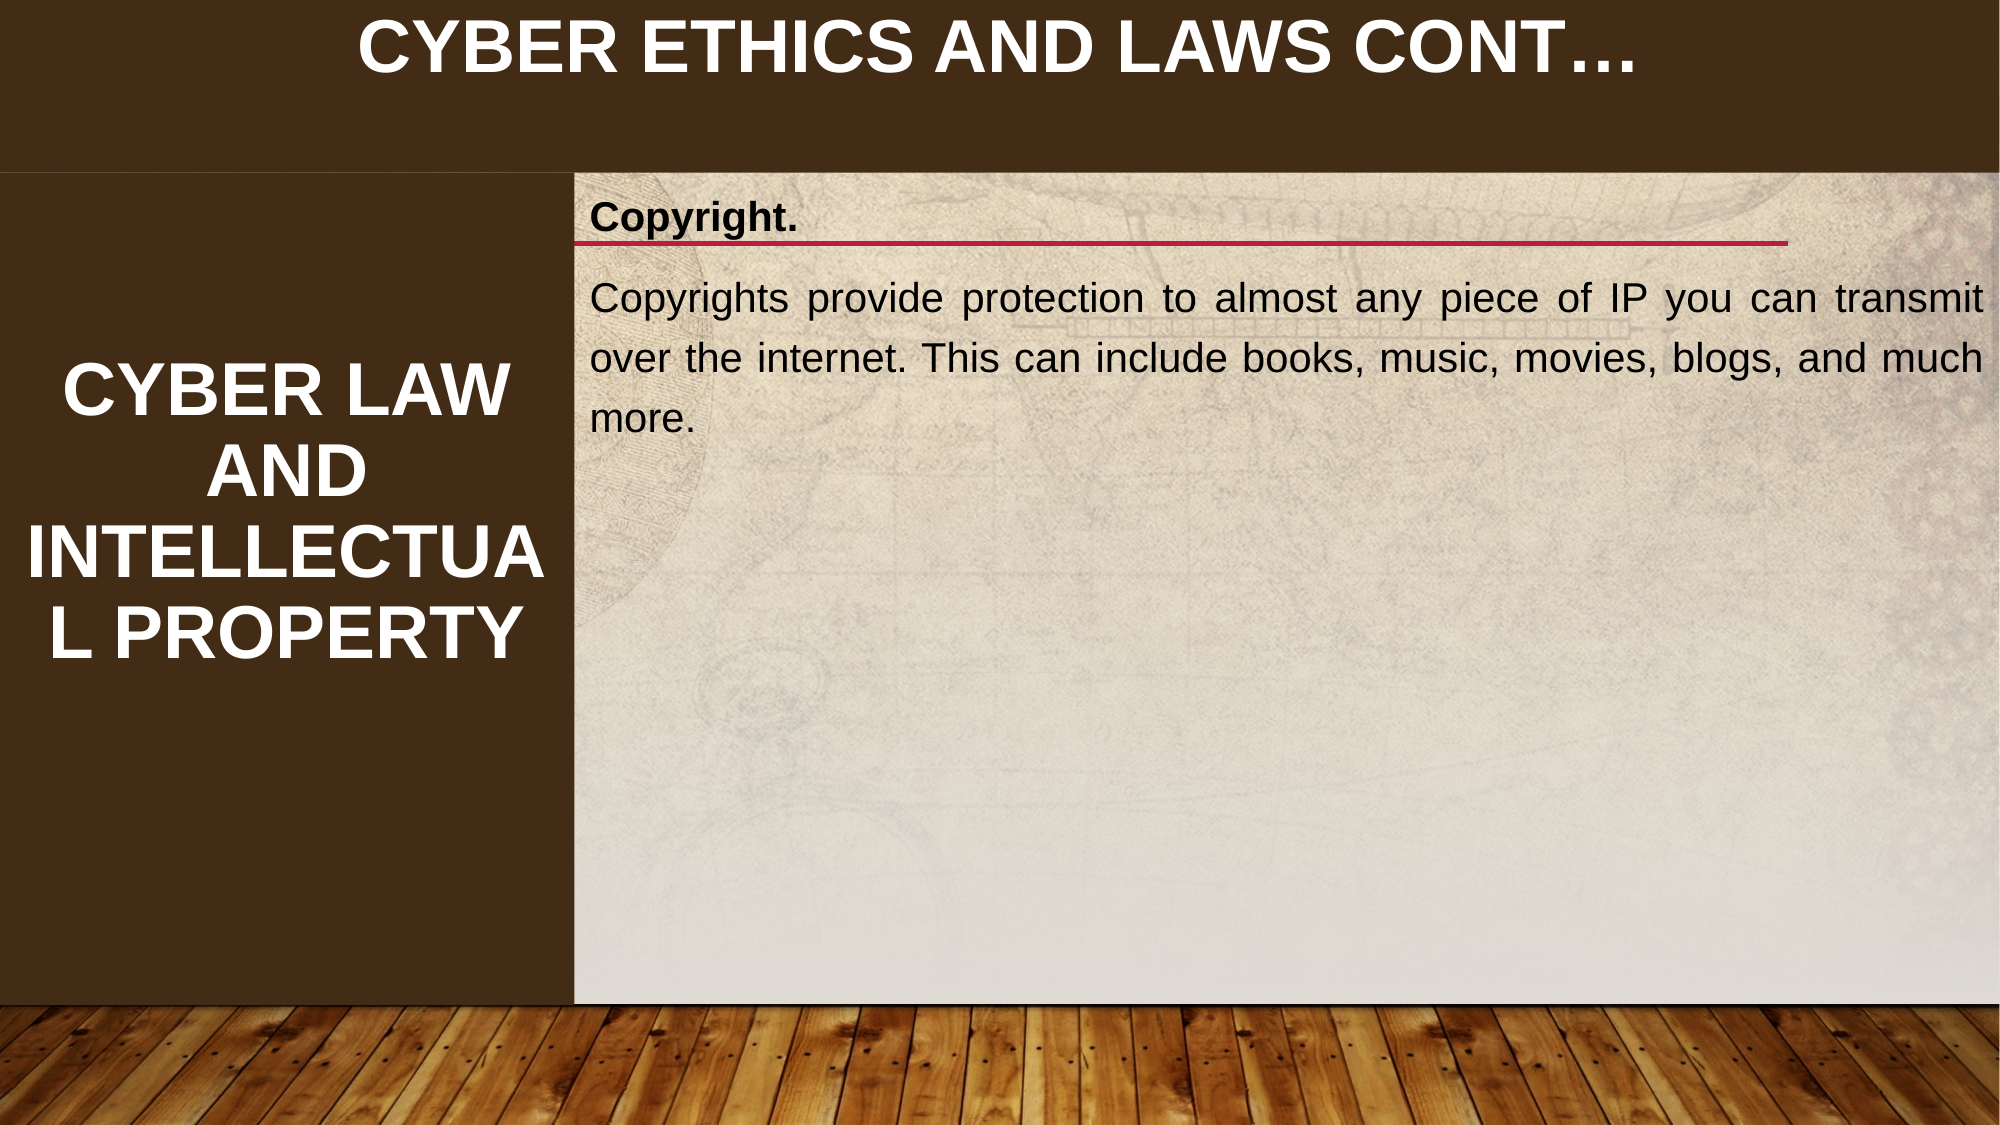

144
# CYBER ETHICS AND LAWS cont…

Cyber Law and Intellectual Property
Copyright.
Copyrights provide protection to almost any piece of IP you can transmit over the internet. This can include books, music, movies, blogs, and much more.